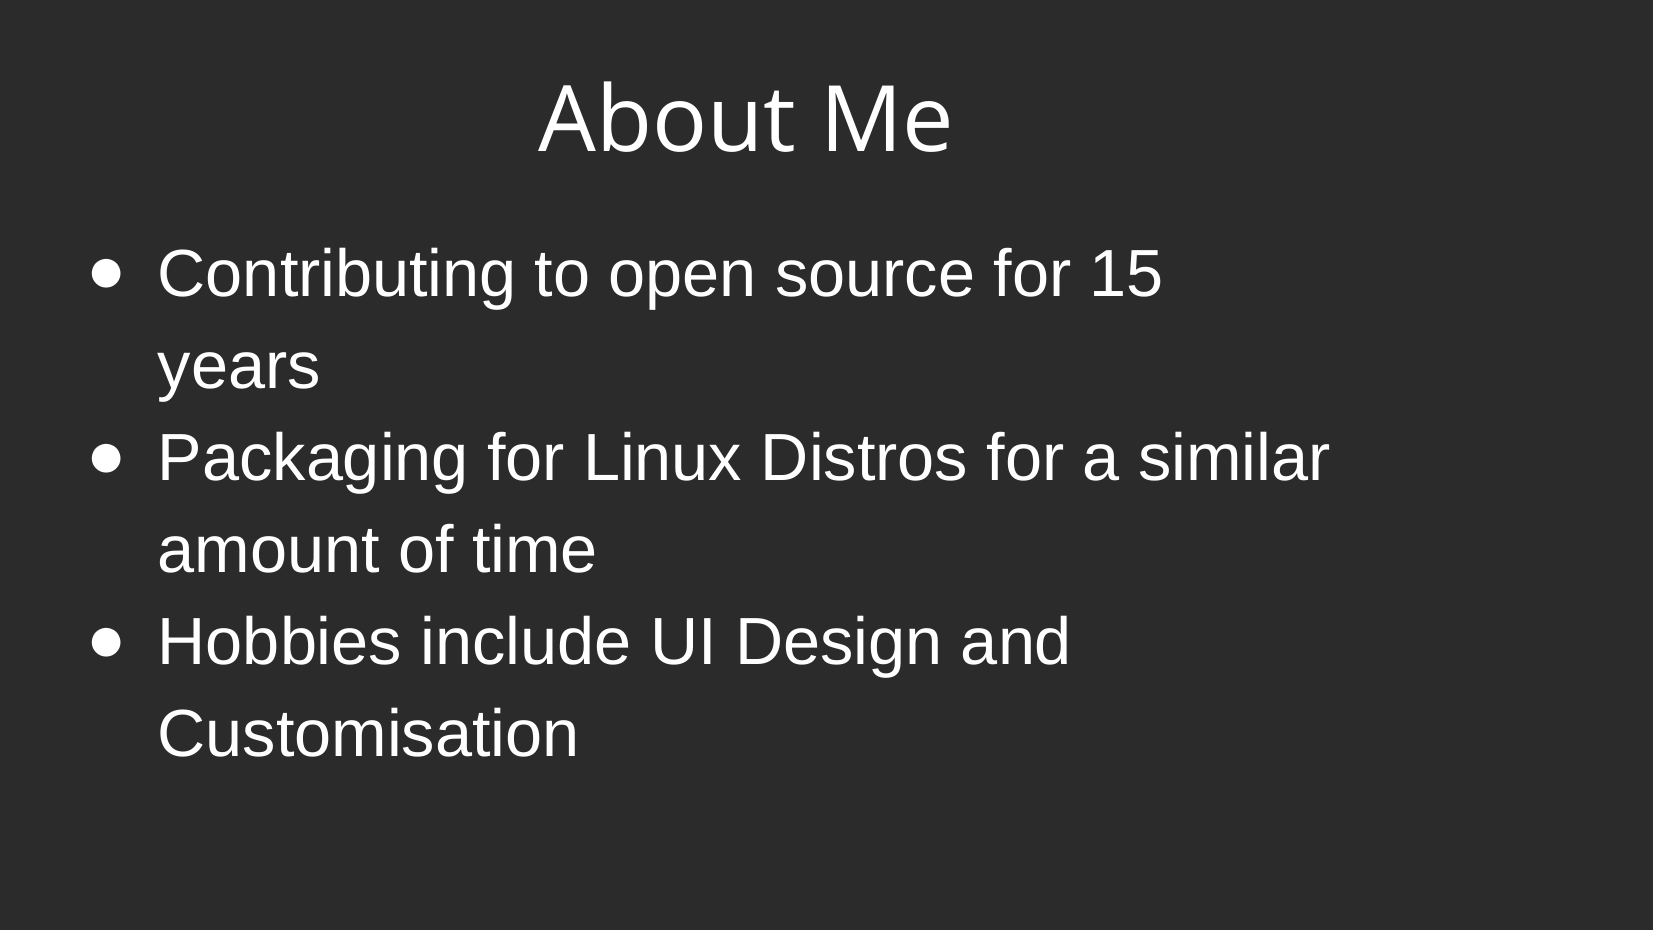

# About Me
Contributing to open source for 15 years
Packaging for Linux Distros for a similar amount of time
Hobbies include UI Design and Customisation